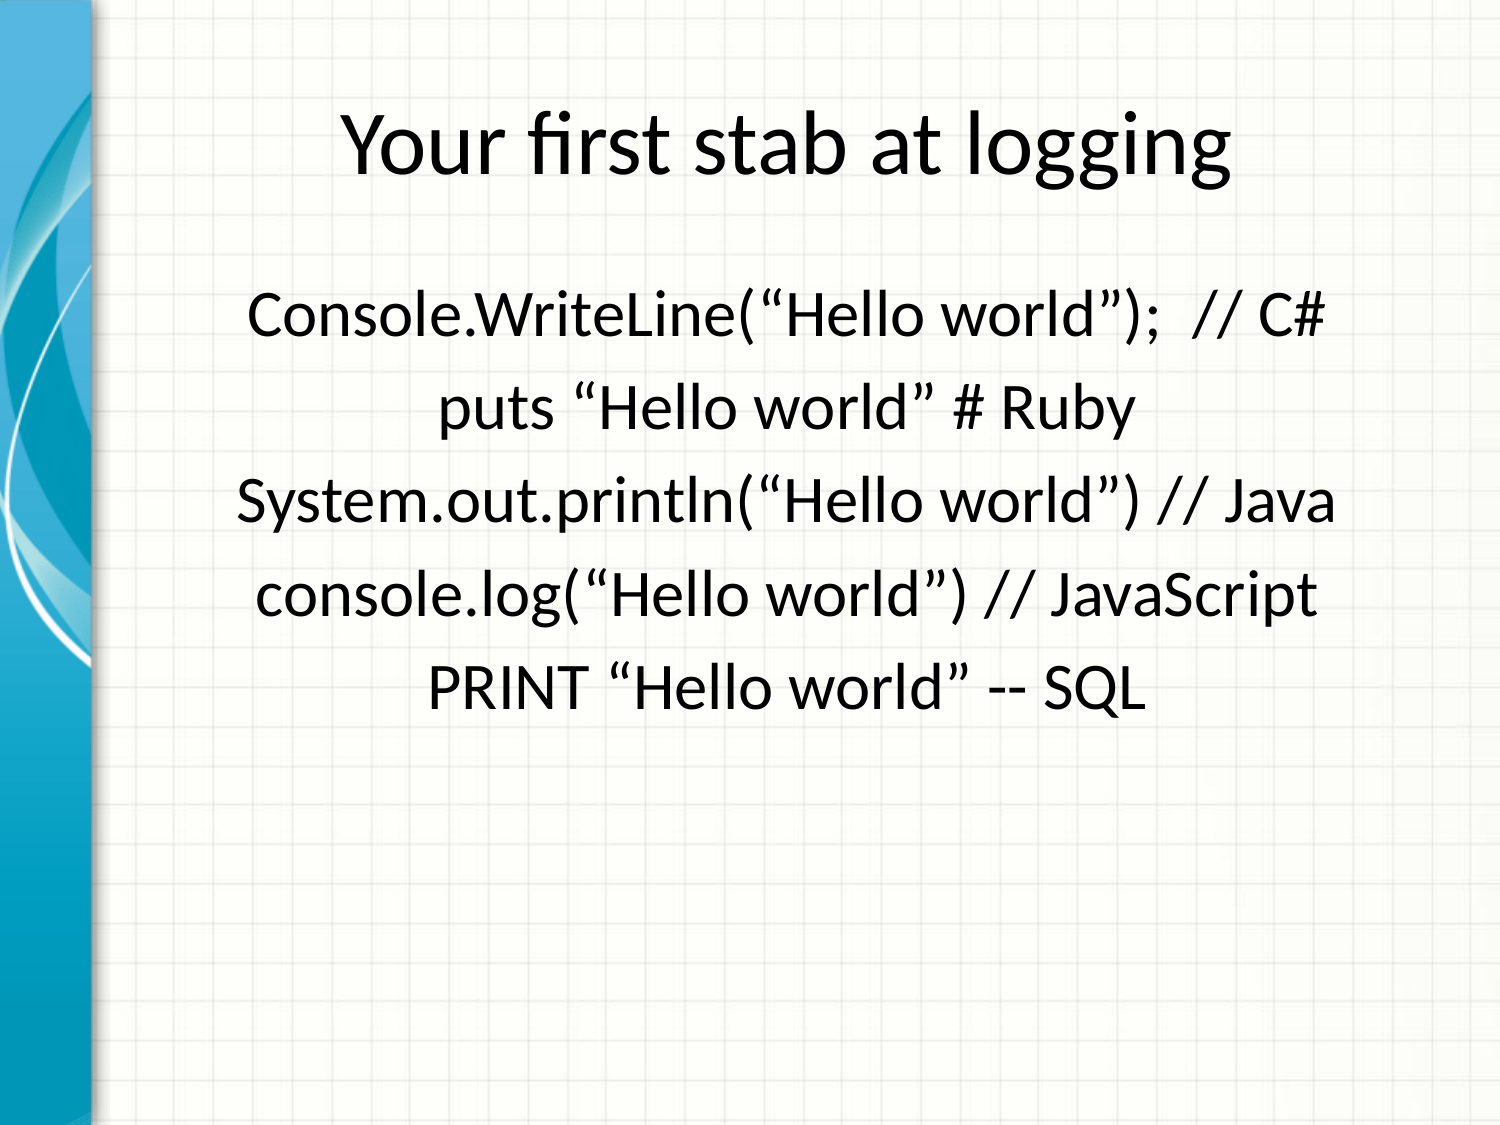

# Your first stab at logging
Console.WriteLine(“Hello world”);  // C#
puts “Hello world” # Ruby
System.out.println(“Hello world”) // Java
console.log(“Hello world”) // JavaScript
PRINT “Hello world” -- SQL